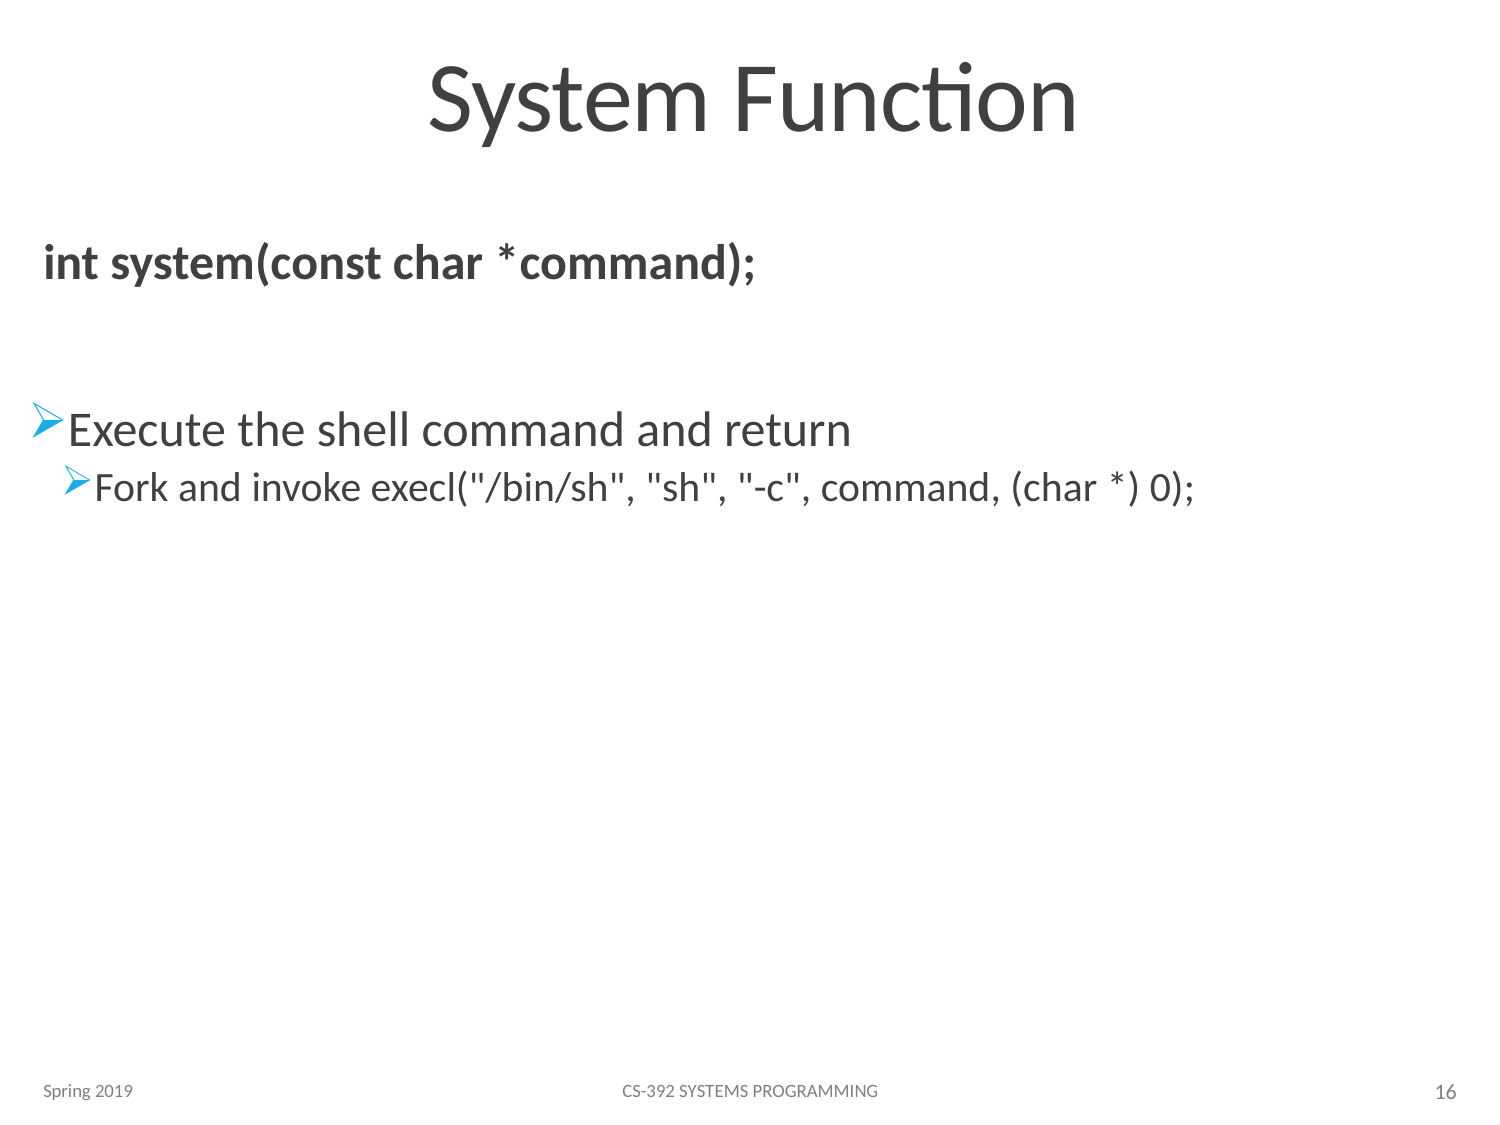

# System Function
int system(const char *command);

Execute the shell command and return
Fork and invoke execl("/bin/sh", "sh", "-c", command, (char *) 0);

Spring 2019
CS-392 Systems Programming
16